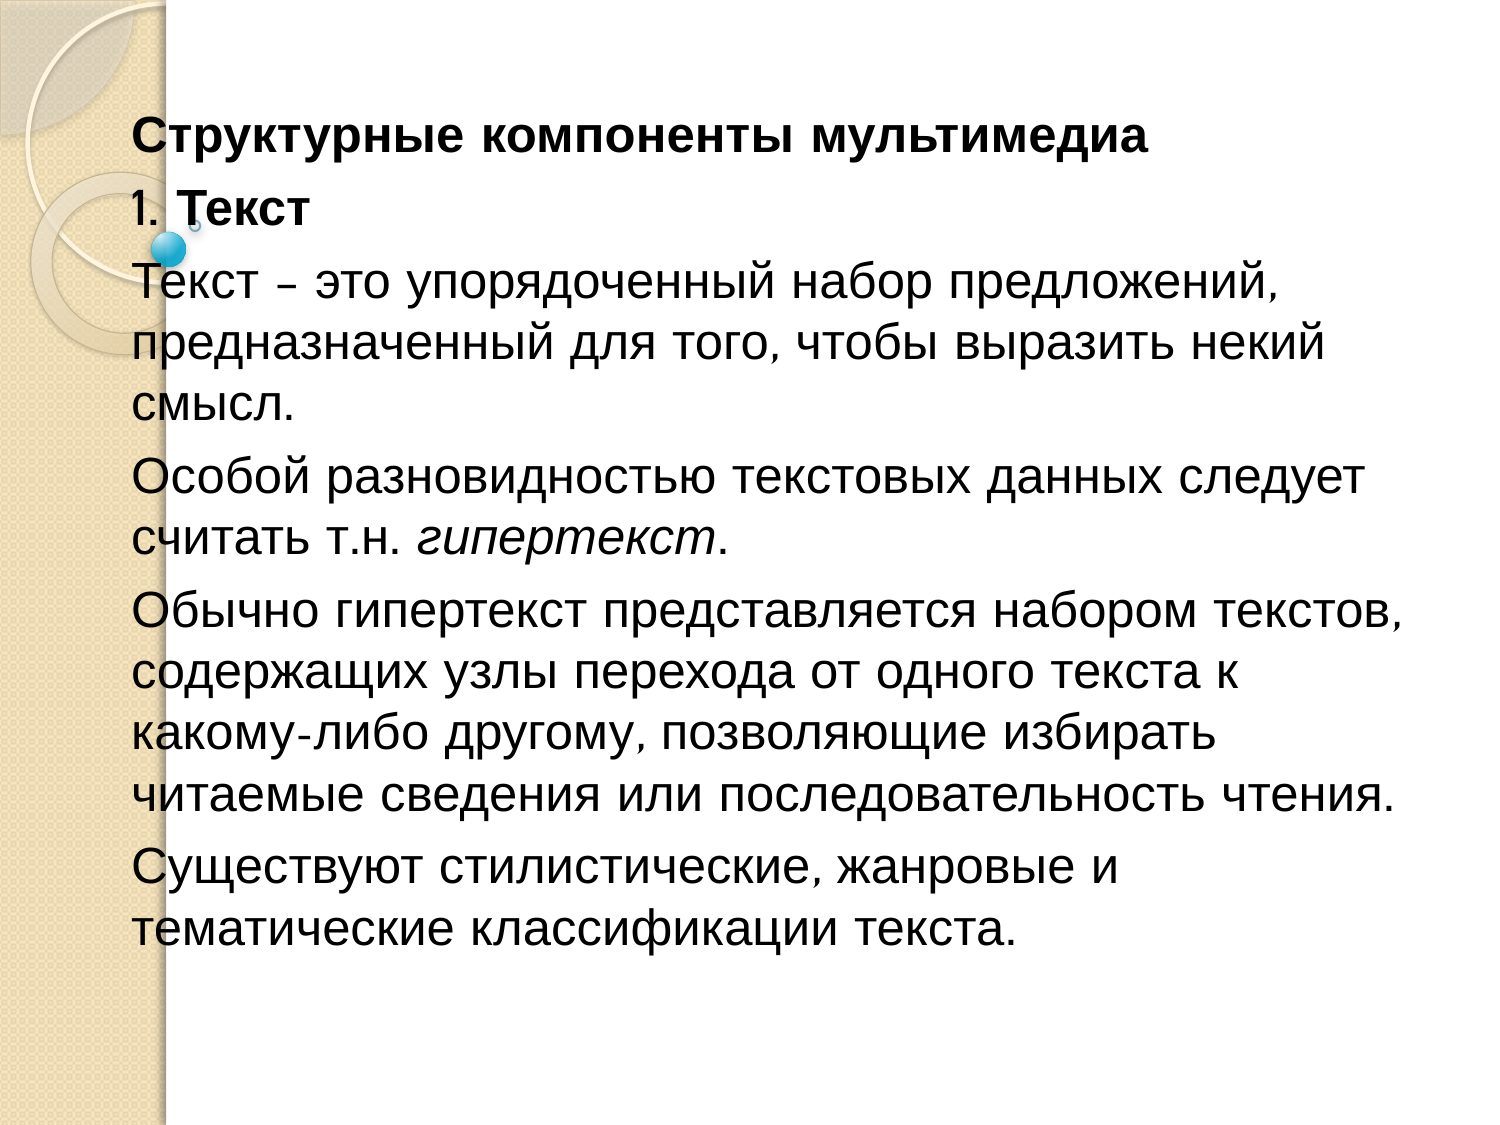

Структурные компоненты мультимедиа
1. Текст
Текст – это упорядоченный набор предложений, предназначенный для того, чтобы выразить некий смысл.
Особой разновидностью текстовых данных следует считать т.н. гипертекст.
Обычно гипертекст представляется набором текстов, содержащих узлы перехода от одного текста к какому-либо другому, позволяющие избирать читаемые сведения или последовательность чтения.
Существуют стилистические, жанровые и тематические классификации текста.